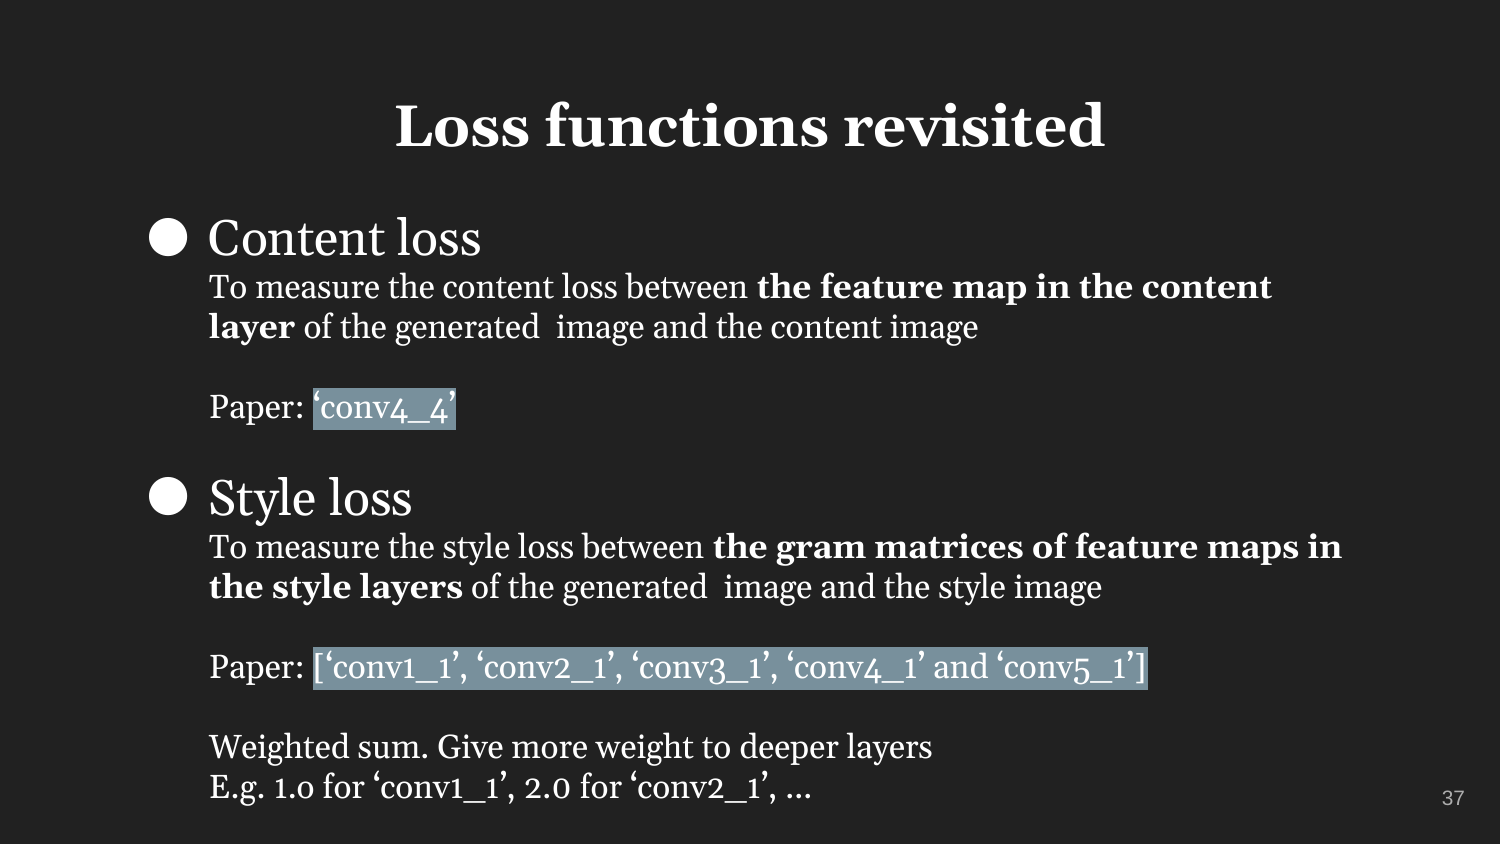

# Loss functions revisited
Content loss
To measure the content loss between the feature map in the content layer of the generated  image and the content image

Paper: ‘conv4_4’

Style loss
To measure the style loss between the gram matrices of feature maps in the style layers of the generated  image and the style image

Paper: [‘conv1_1’, ‘conv2_1’, ‘conv3_1’, ‘conv4_1’ and ‘conv5_1’]

Weighted sum. Give more weight to deeper layers
E.g. 1.o for ‘conv1_1’, 2.0 for ‘conv2_1’, ...
37